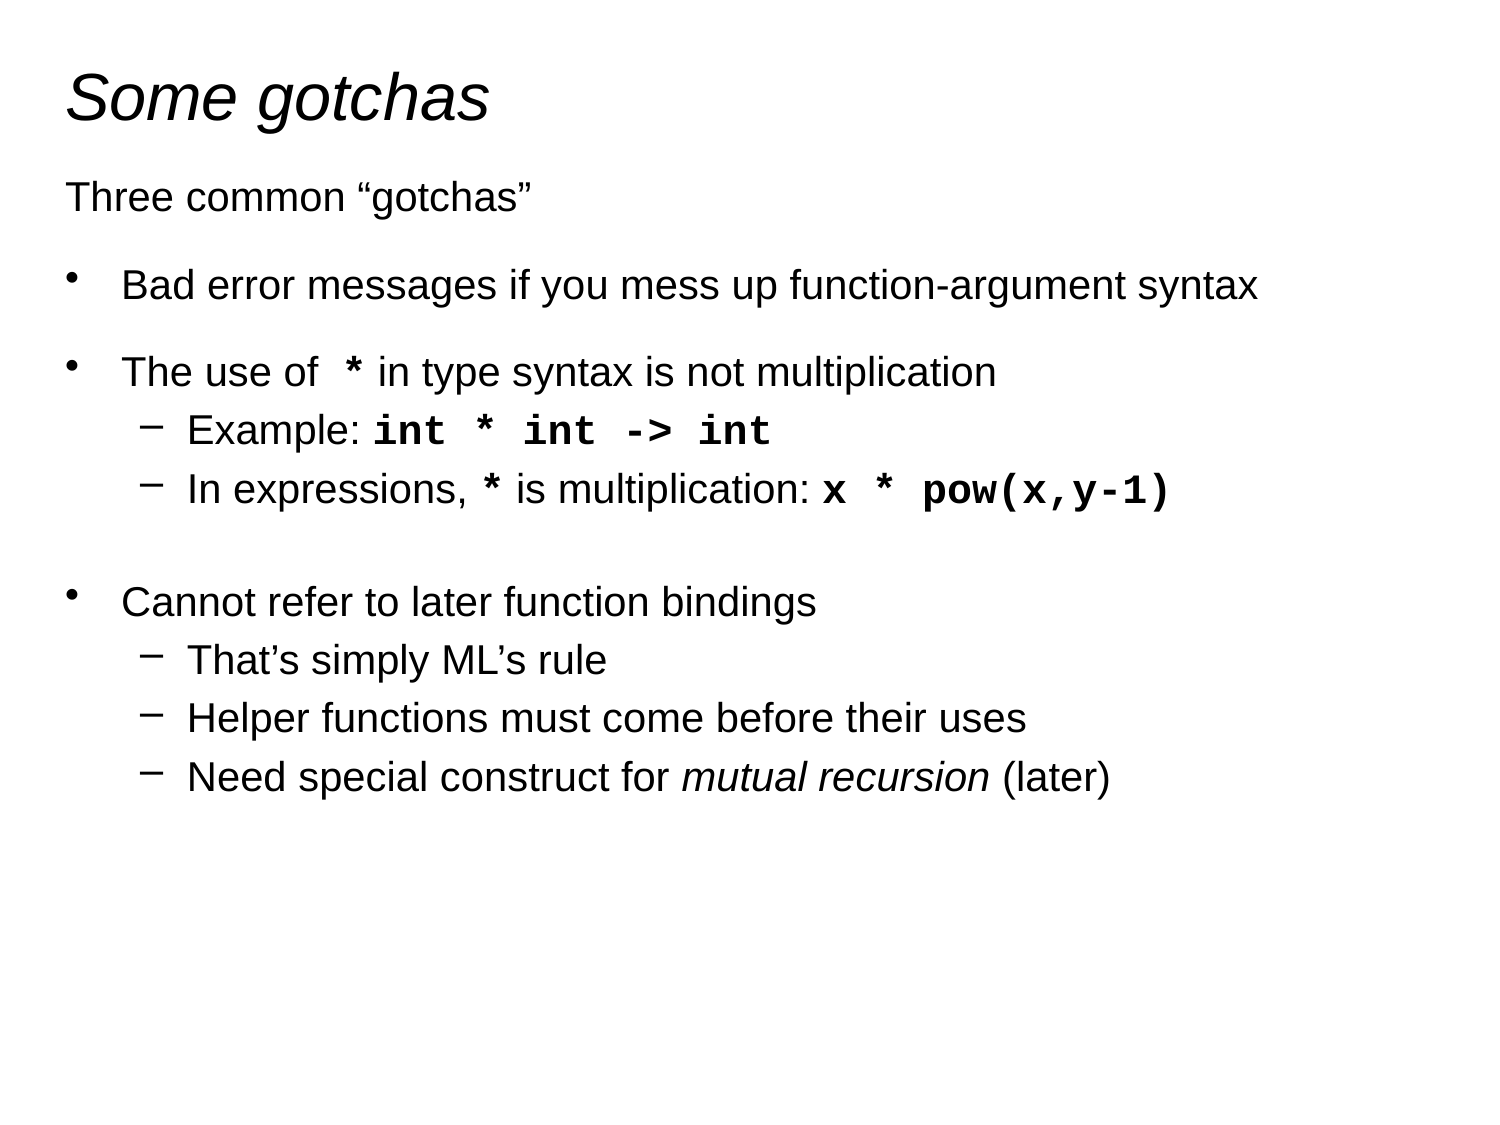

# Some gotchas
Three common “gotchas”

Bad error messages if you mess up function-argument syntax

The use of  * in type syntax is not multiplication
Example: int * int -> int
In expressions, * is multiplication: x * pow(x,y-1)

Cannot refer to later function bindings
That’s simply ML’s rule
Helper functions must come before their uses
Need special construct for mutual recursion (later)